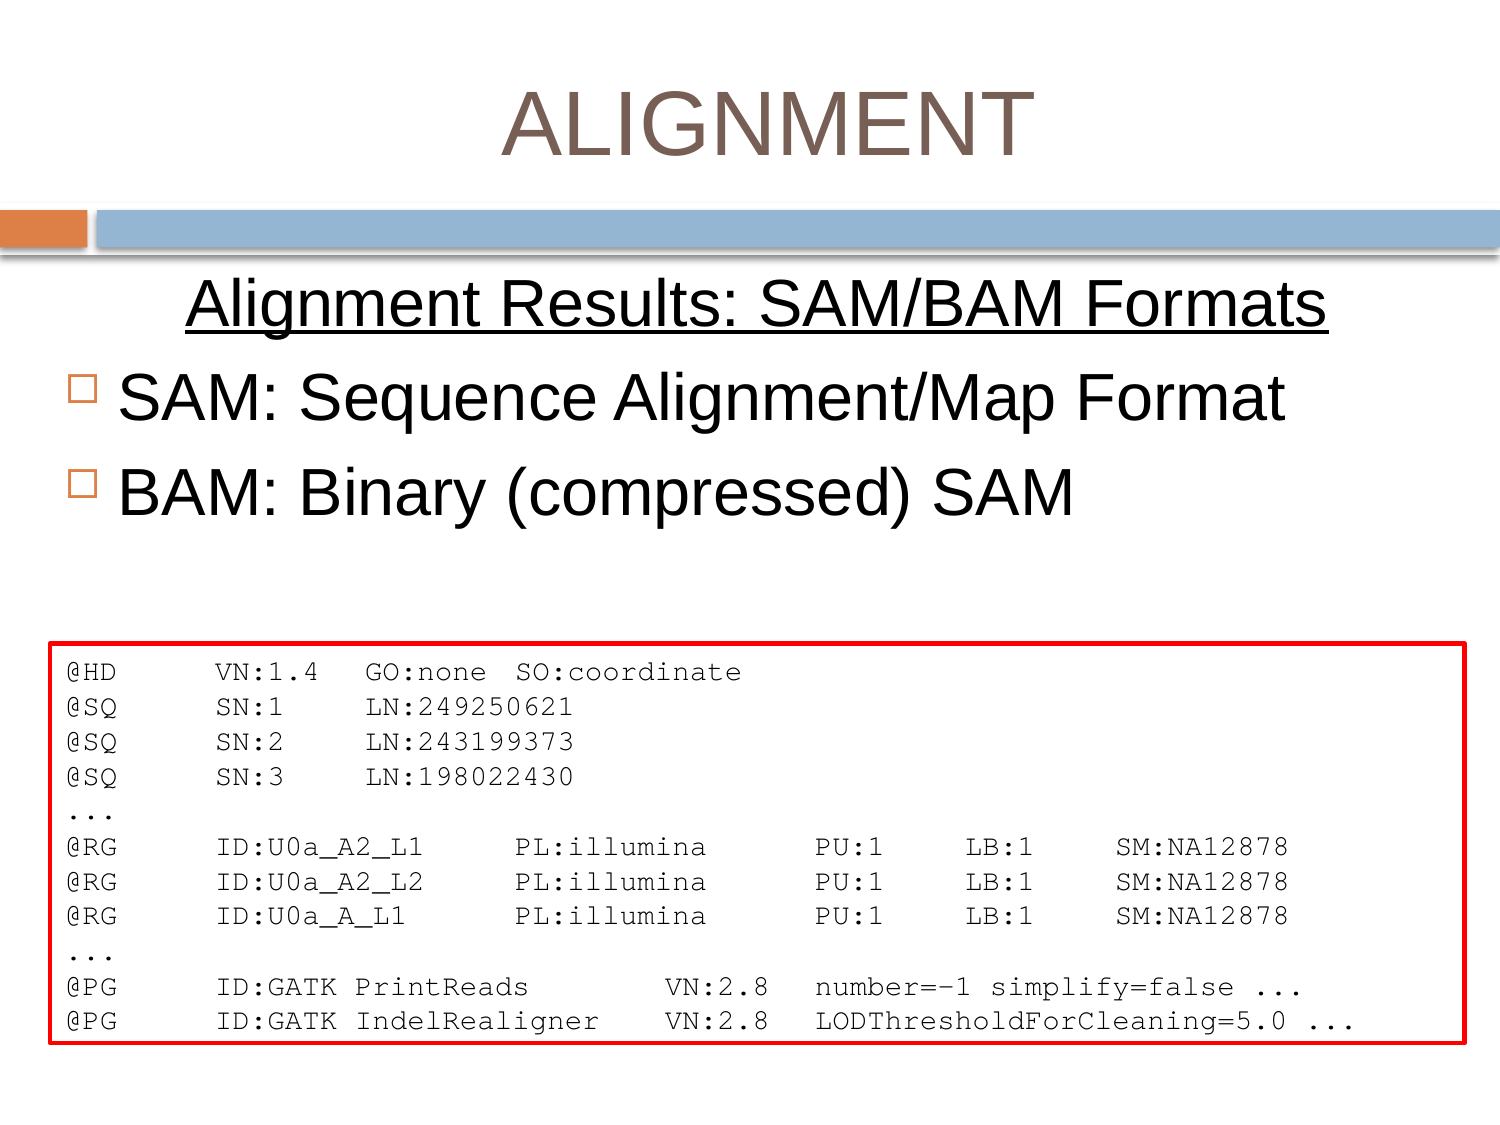

# ALIGNMENT
Alignment Results: SAM/BAM Formats
SAM: Sequence Alignment/Map Format
BAM: Binary (compressed) SAM

@HD	VN:1.4	GO:none	SO:coordinate
@SQ	SN:1	LN:249250621
@SQ	SN:2	LN:243199373
@SQ	SN:3	LN:198022430
...
@RG	ID:U0a_A2_L1	PL:illumina	PU:1	LB:1	SM:NA12878
@RG	ID:U0a_A2_L2	PL:illumina	PU:1	LB:1	SM:NA12878
@RG	ID:U0a_A_L1	PL:illumina	PU:1	LB:1	SM:NA12878
...
@PG	ID:GATK PrintReads	VN:2.8	number=-1 simplify=false ...
@PG	ID:GATK IndelRealigner	VN:2.8	LODThresholdForCleaning=5.0 ...